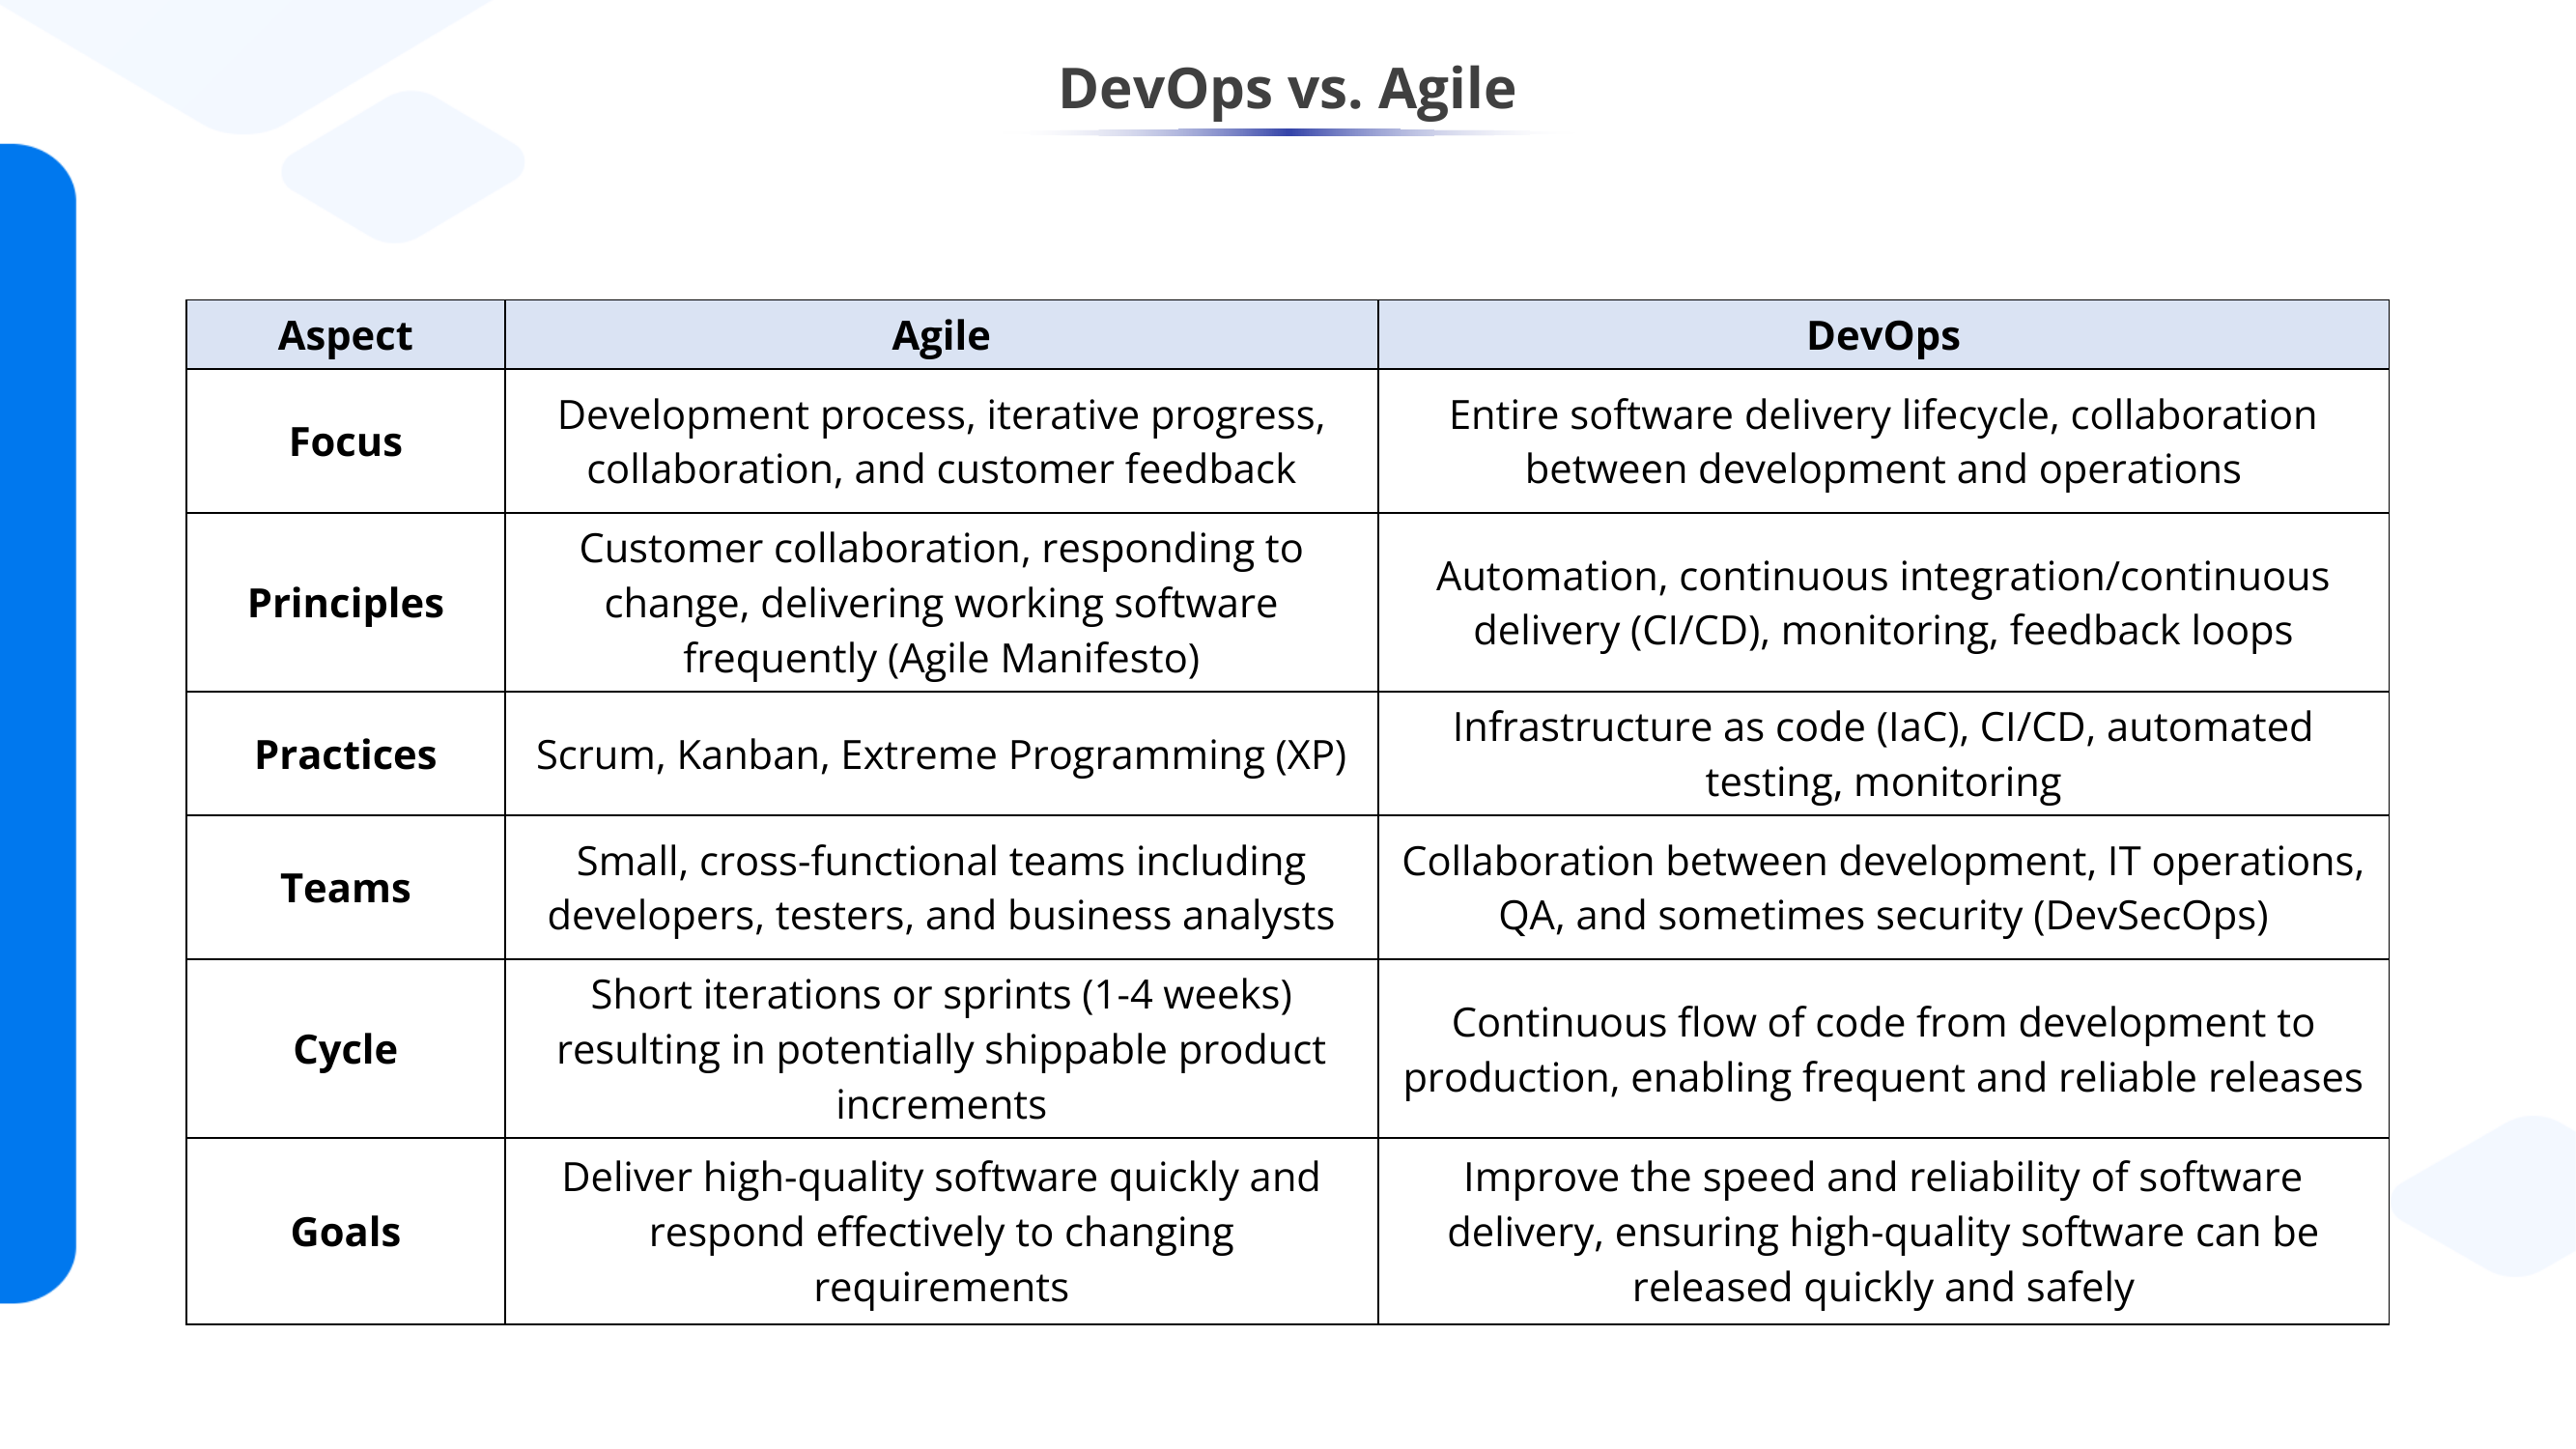

# DevOps vs. Agile

| Aspect | Agile | DevOps |
| --- | --- | --- |
| Focus | Development process, iterative progress, collaboration, and customer feedback | Entire software delivery lifecycle, collaboration between development and operations |
| Principles | Customer collaboration, responding to change, delivering working software frequently (Agile Manifesto) | Automation, continuous integration/continuous delivery (CI/CD), monitoring, feedback loops |
| Practices | Scrum, Kanban, Extreme Programming (XP) | Infrastructure as code (IaC), CI/CD, automated testing, monitoring |
| Teams | Small, cross-functional teams including developers, testers, and business analysts | Collaboration between development, IT operations, QA, and sometimes security (DevSecOps) |
| Cycle | Short iterations or sprints (1-4 weeks) resulting in potentially shippable product increments | Continuous flow of code from development to production, enabling frequent and reliable releases |
| Goals | Deliver high-quality software quickly and respond effectively to changing requirements | Improve the speed and reliability of software delivery, ensuring high-quality software can be released quickly and safely |